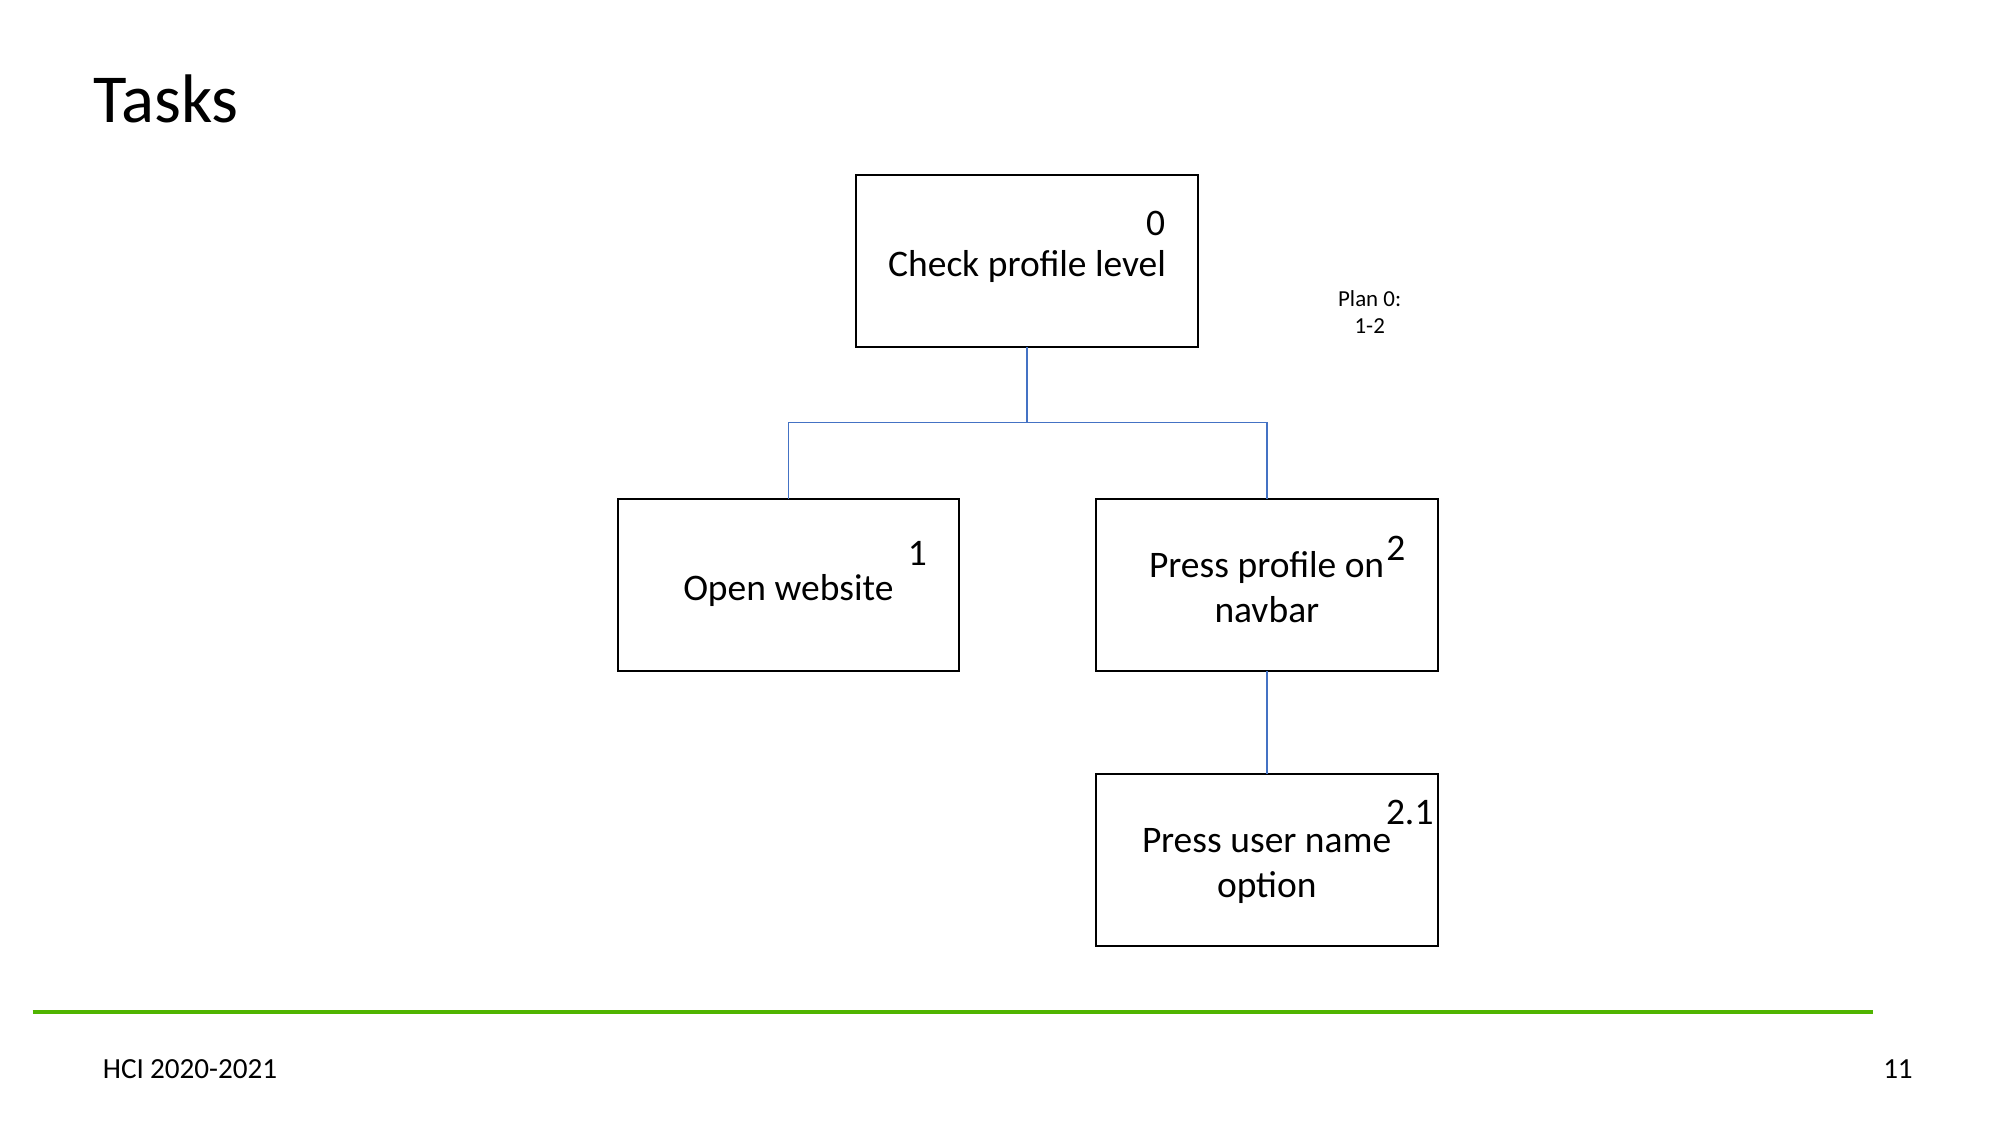

Tasks
Check profile level
0
Plan 0:
1-2
Open website
Press profile on navbar
2
1
Press user name option
2.1
HCI 2020-2021
11